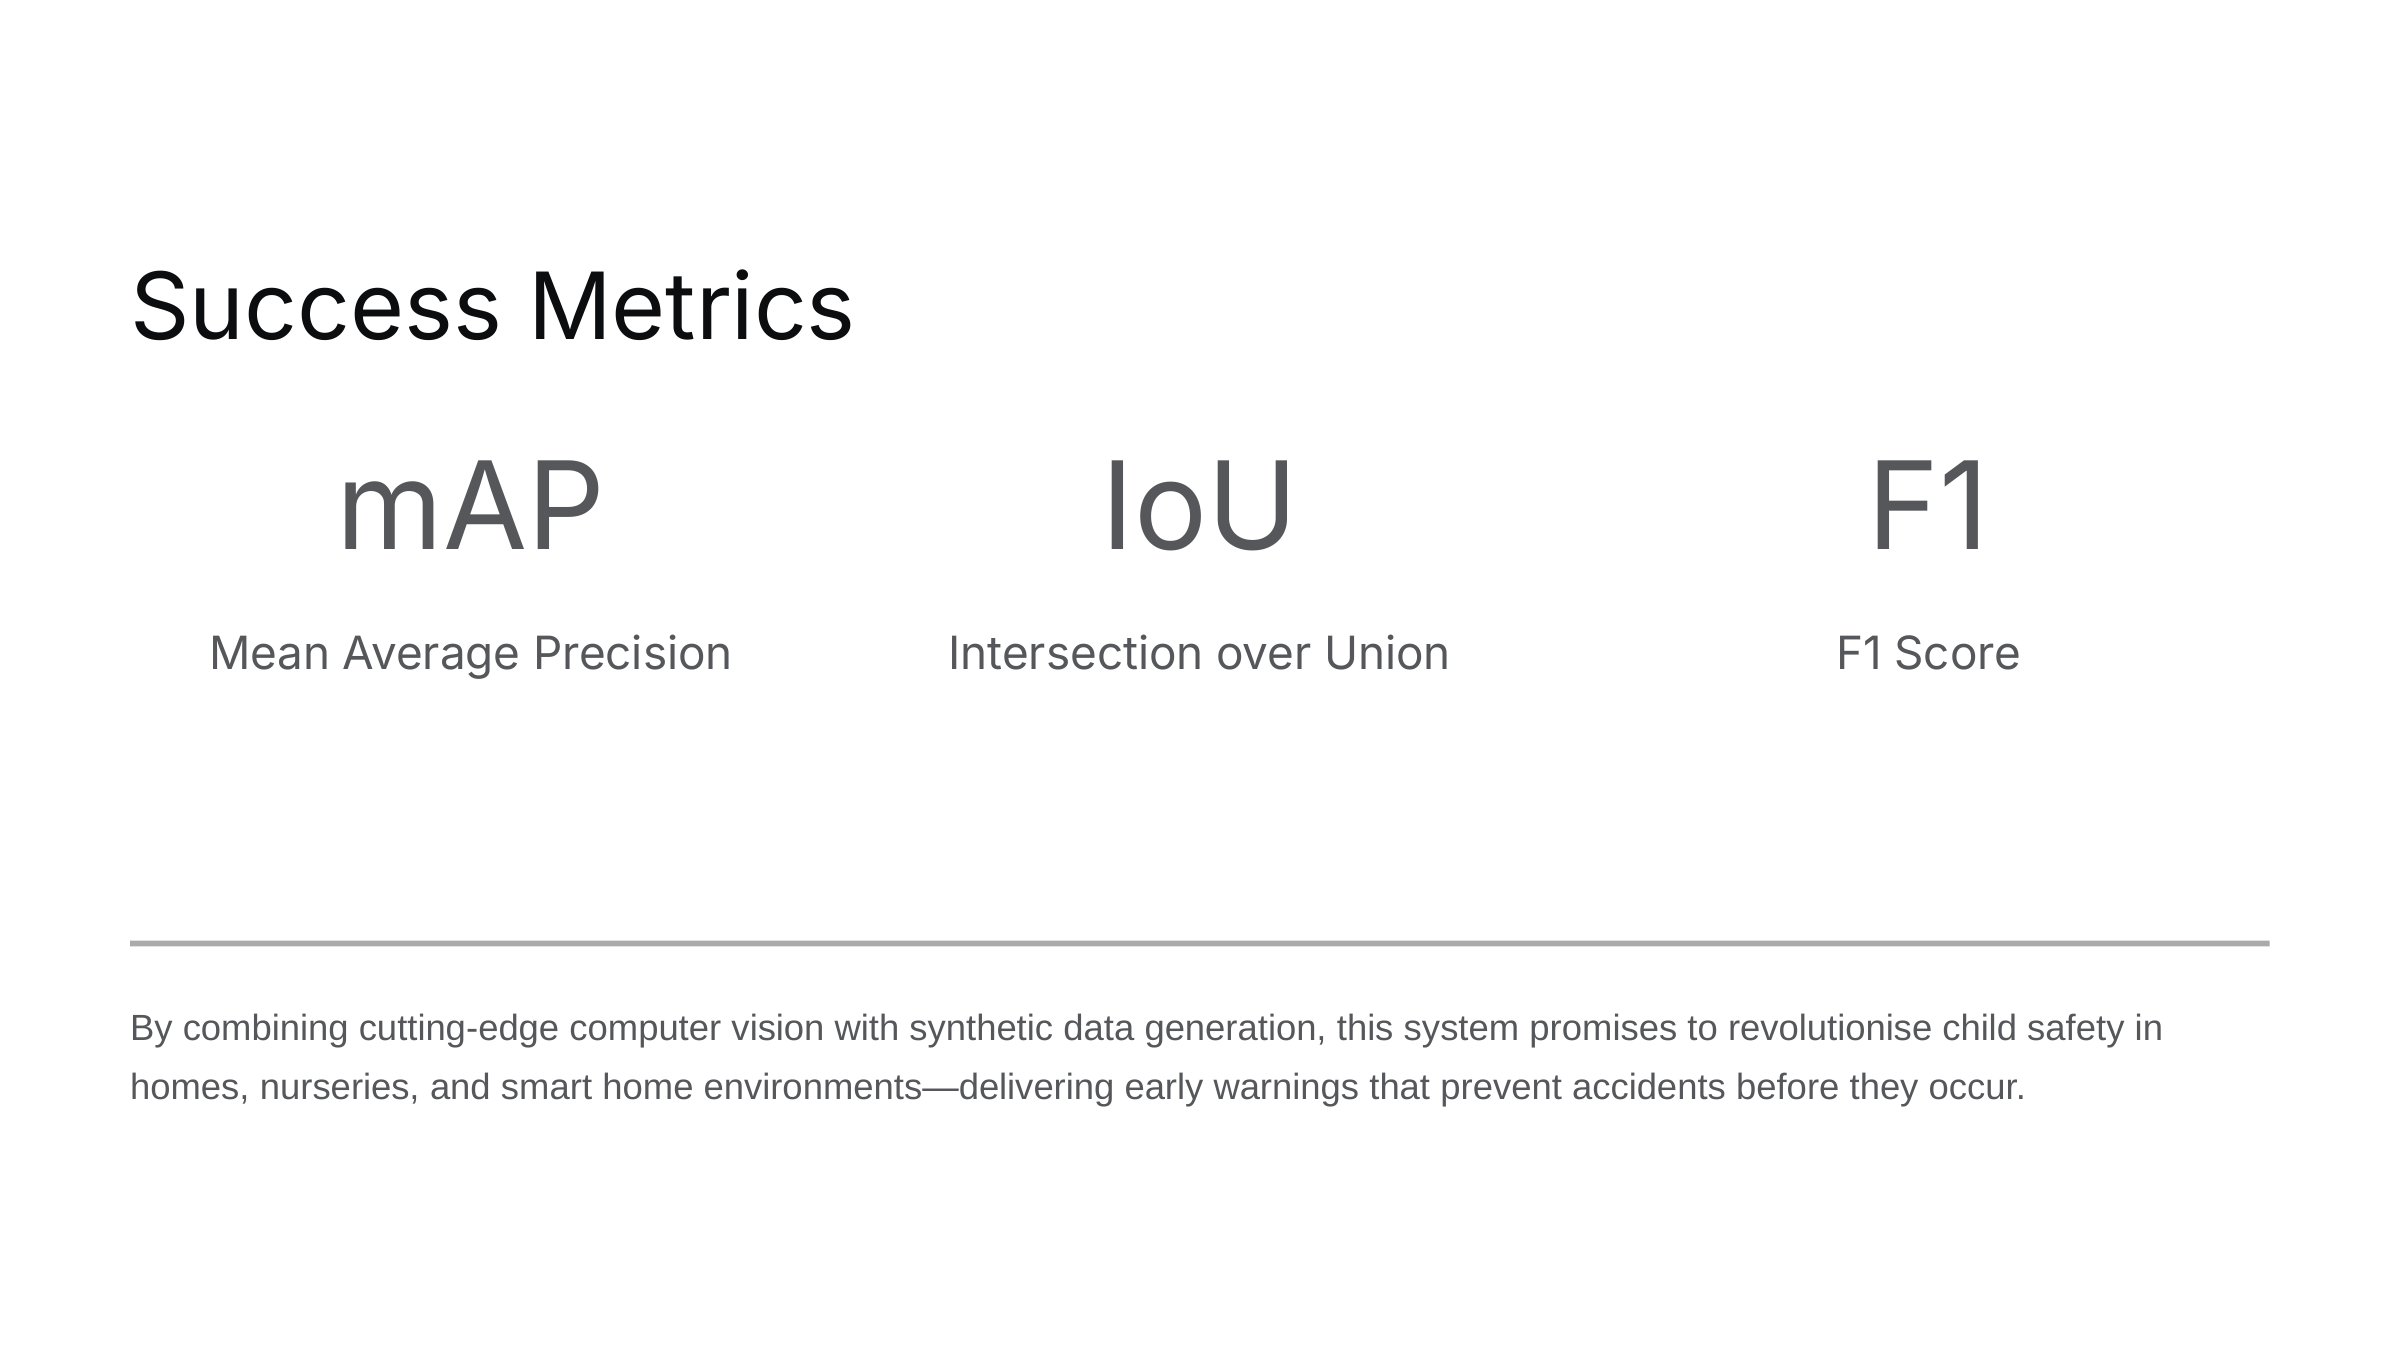

Success Metrics
mAP
IoU
F1
Mean Average Precision
Intersection over Union
F1 Score

By combining cutting-edge computer vision with synthetic data generation, this system promises to revolutionise child safety in homes, nurseries, and smart home environments—delivering early warnings that prevent accidents before they occur.